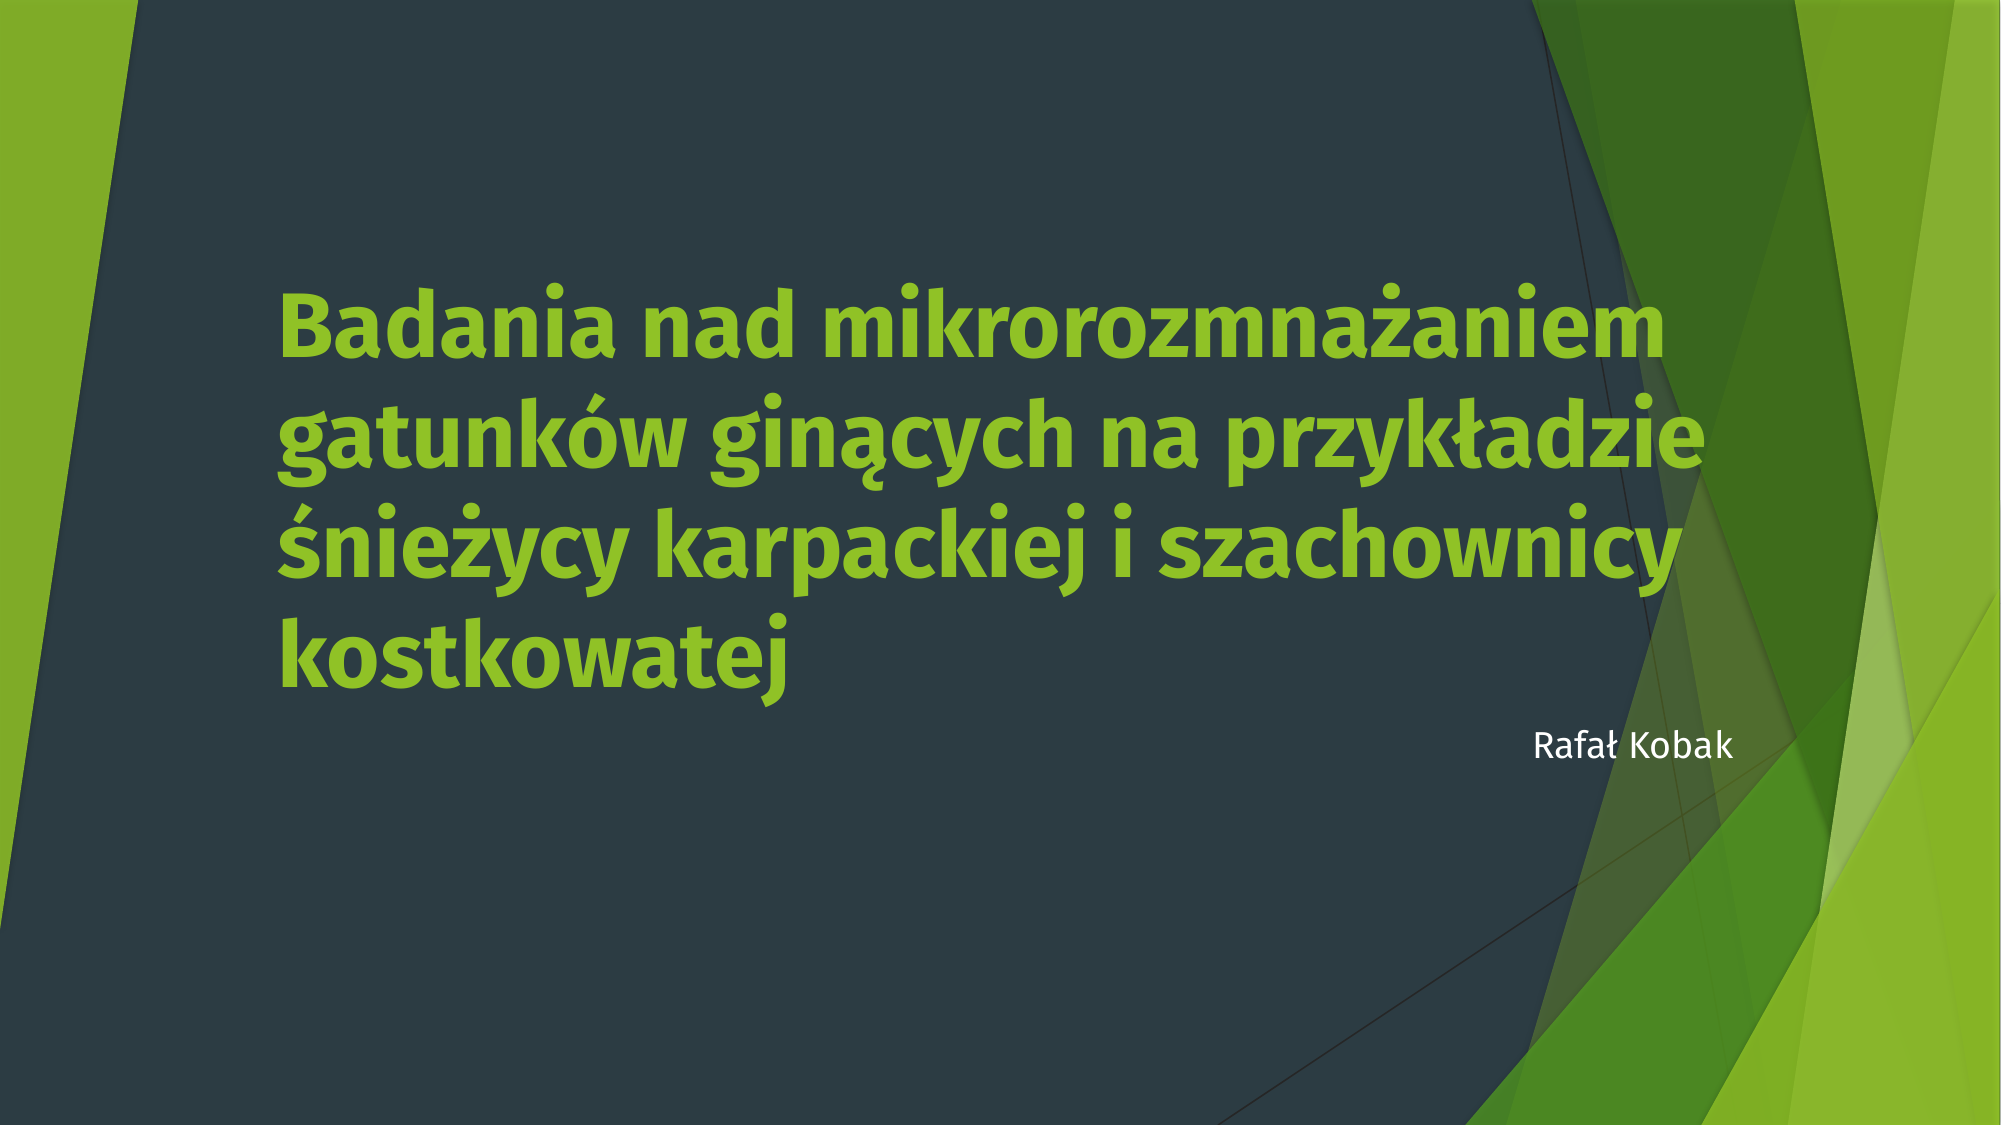

# Badania nad mikrorozmnażaniem gatunków ginących na przykładzie śnieżycy karpackiej i szachownicy kostkowatej
Rafał Kobak